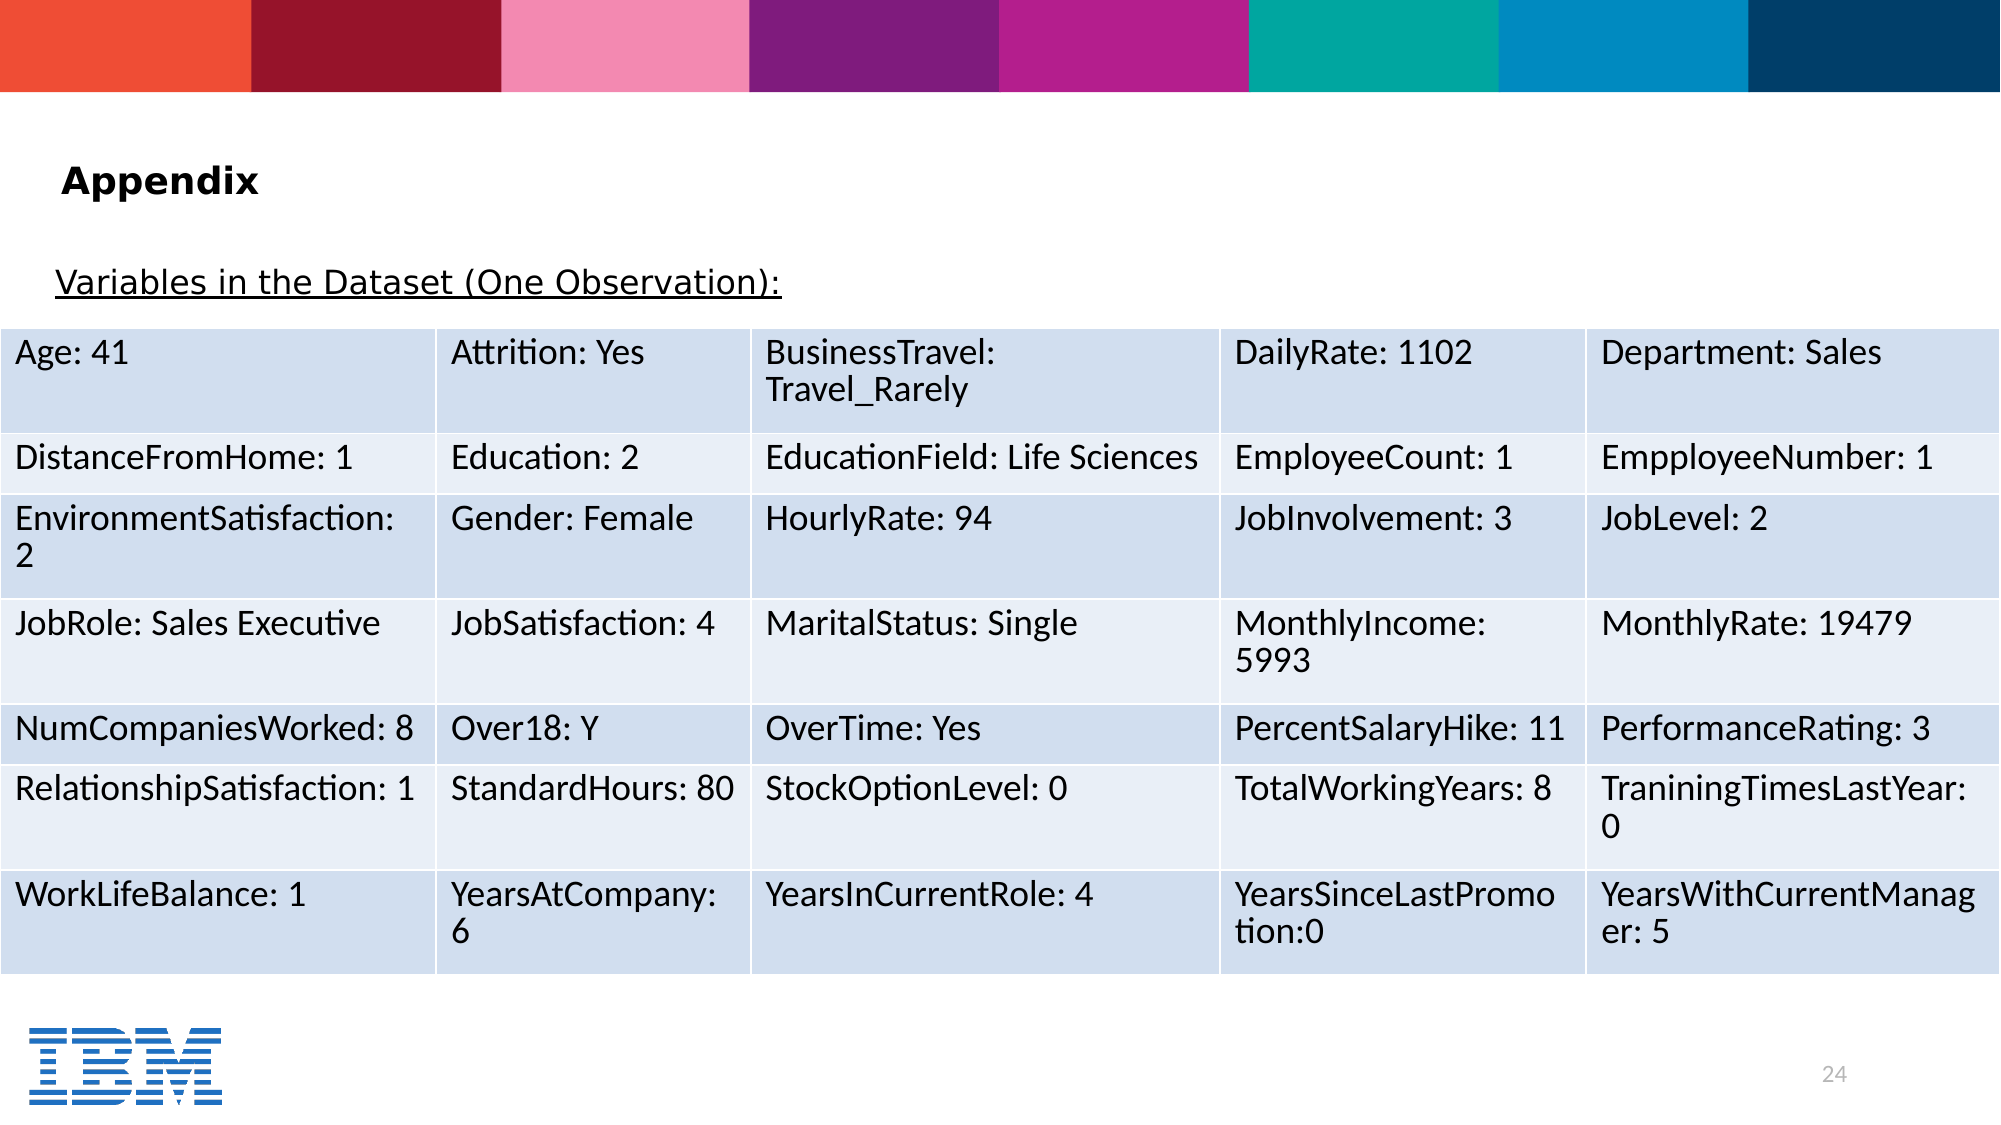

Appendix
Variables in the Dataset (One Observation):
| Age: 41 | Attrition: Yes | BusinessTravel: Travel\_Rarely | DailyRate: 1102 | Department: Sales |
| --- | --- | --- | --- | --- |
| DistanceFromHome: 1 | Education: 2 | EducationField: Life Sciences | EmployeeCount: 1 | EmpployeeNumber: 1 |
| EnvironmentSatisfaction: 2 | Gender: Female | HourlyRate: 94 | JobInvolvement: 3 | JobLevel: 2 |
| JobRole: Sales Executive | JobSatisfaction: 4 | MaritalStatus: Single | MonthlyIncome: 5993 | MonthlyRate: 19479 |
| NumCompaniesWorked: 8 | Over18: Y | OverTime: Yes | PercentSalaryHike: 11 | PerformanceRating: 3 |
| RelationshipSatisfaction: 1 | StandardHours: 80 | StockOptionLevel: 0 | TotalWorkingYears: 8 | TraniningTimesLastYear:0 |
| WorkLifeBalance: 1 | YearsAtCompany:6 | YearsInCurrentRole: 4 | YearsSinceLastPromotion:0 | YearsWithCurrentManager: 5 |
24